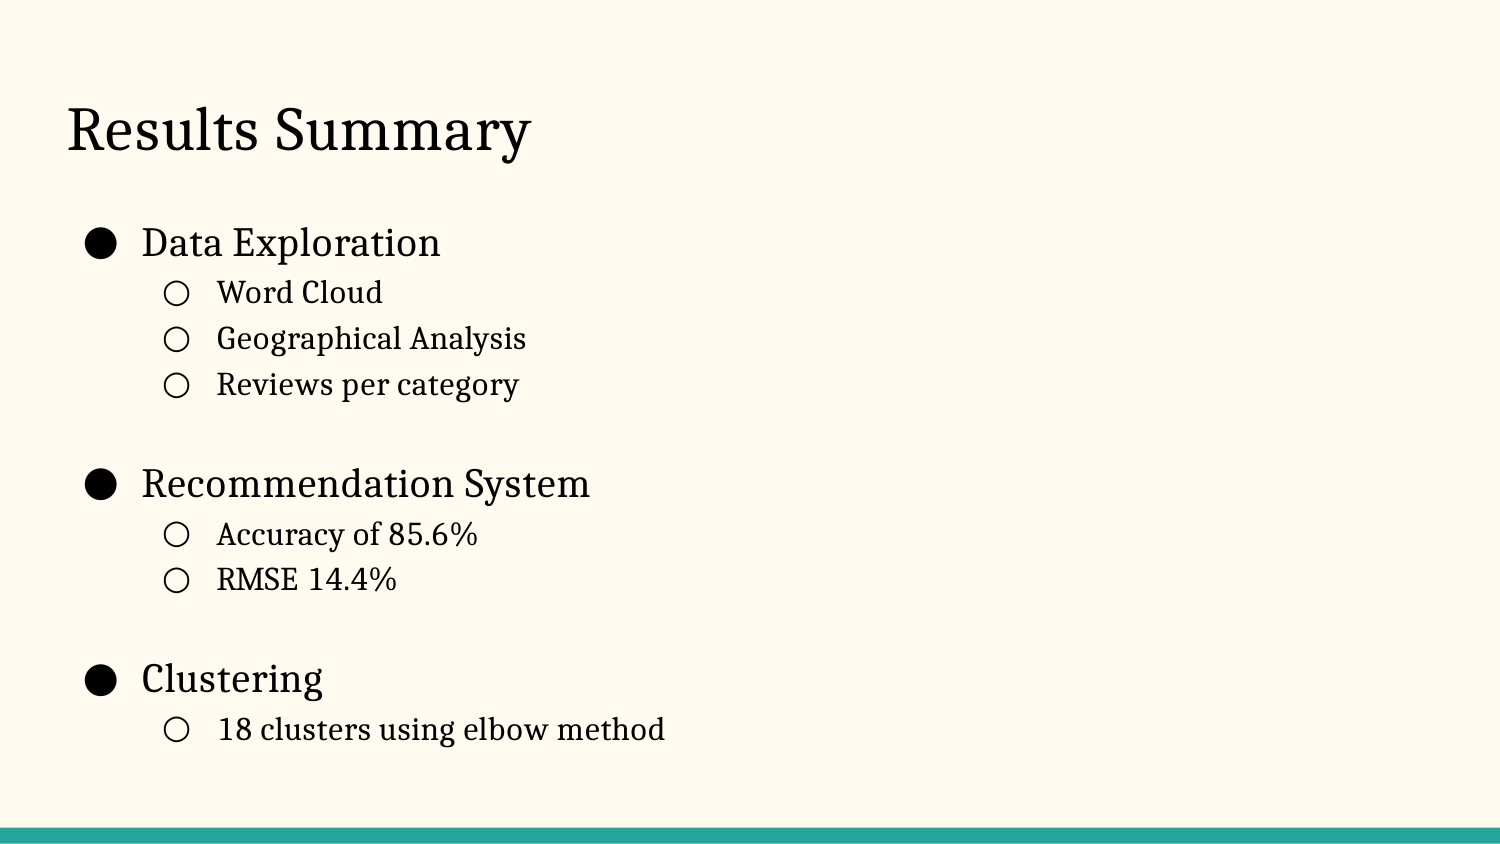

# Results Summary
Data Exploration
Word Cloud
Geographical Analysis
Reviews per category
Recommendation System
Accuracy of 85.6%
RMSE 14.4%
Clustering
18 clusters using elbow method